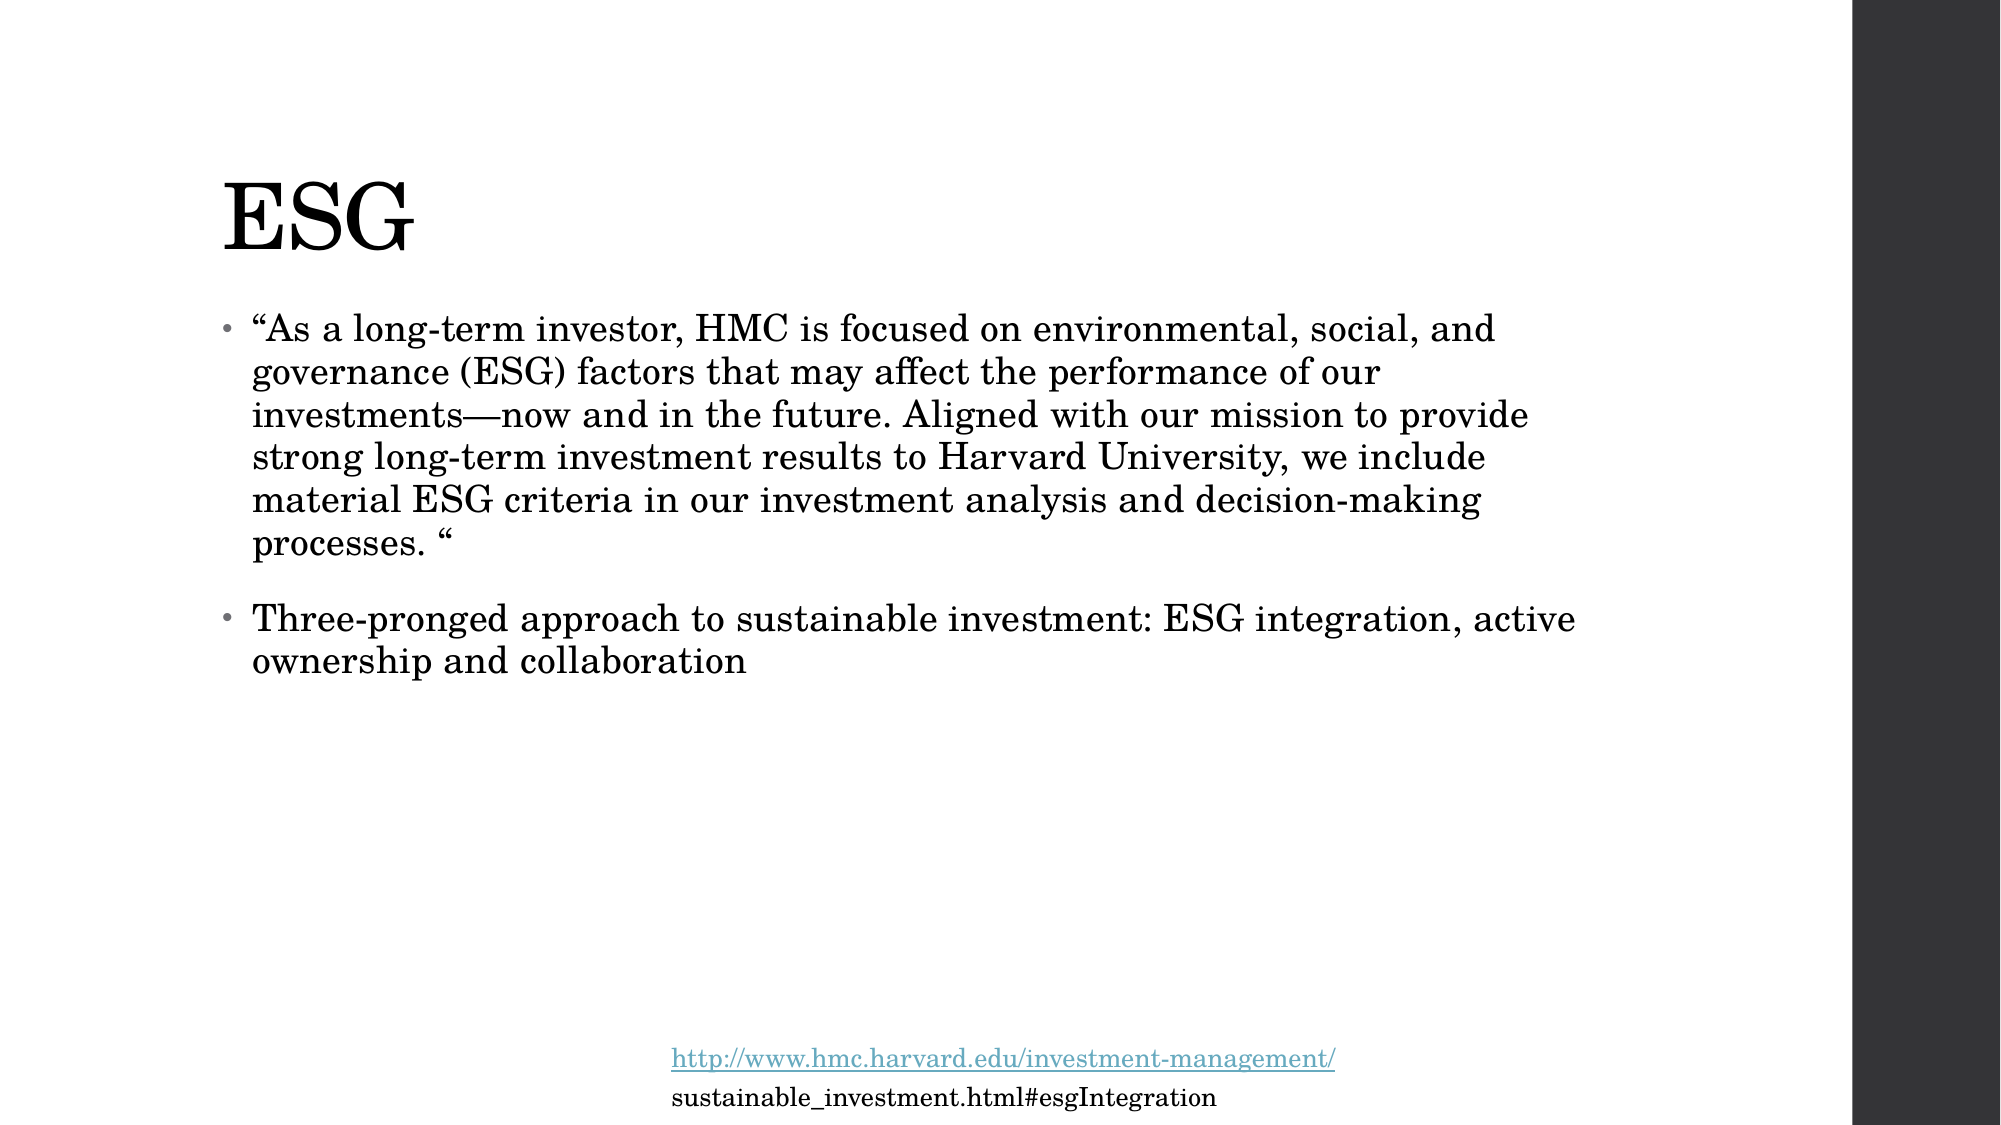

# ESG
“As a long-term investor, HMC is focused on environmental, social, and governance (ESG) factors that may affect the performance of our investments—now and in the future. Aligned with our mission to provide strong long-term investment results to Harvard University, we include material ESG criteria in our investment analysis and decision-making processes. “
Three-pronged approach to sustainable investment: ESG integration, active ownership and collaboration
http://www.hmc.harvard.edu/investment-management/
sustainable_investment.html#esgIntegration